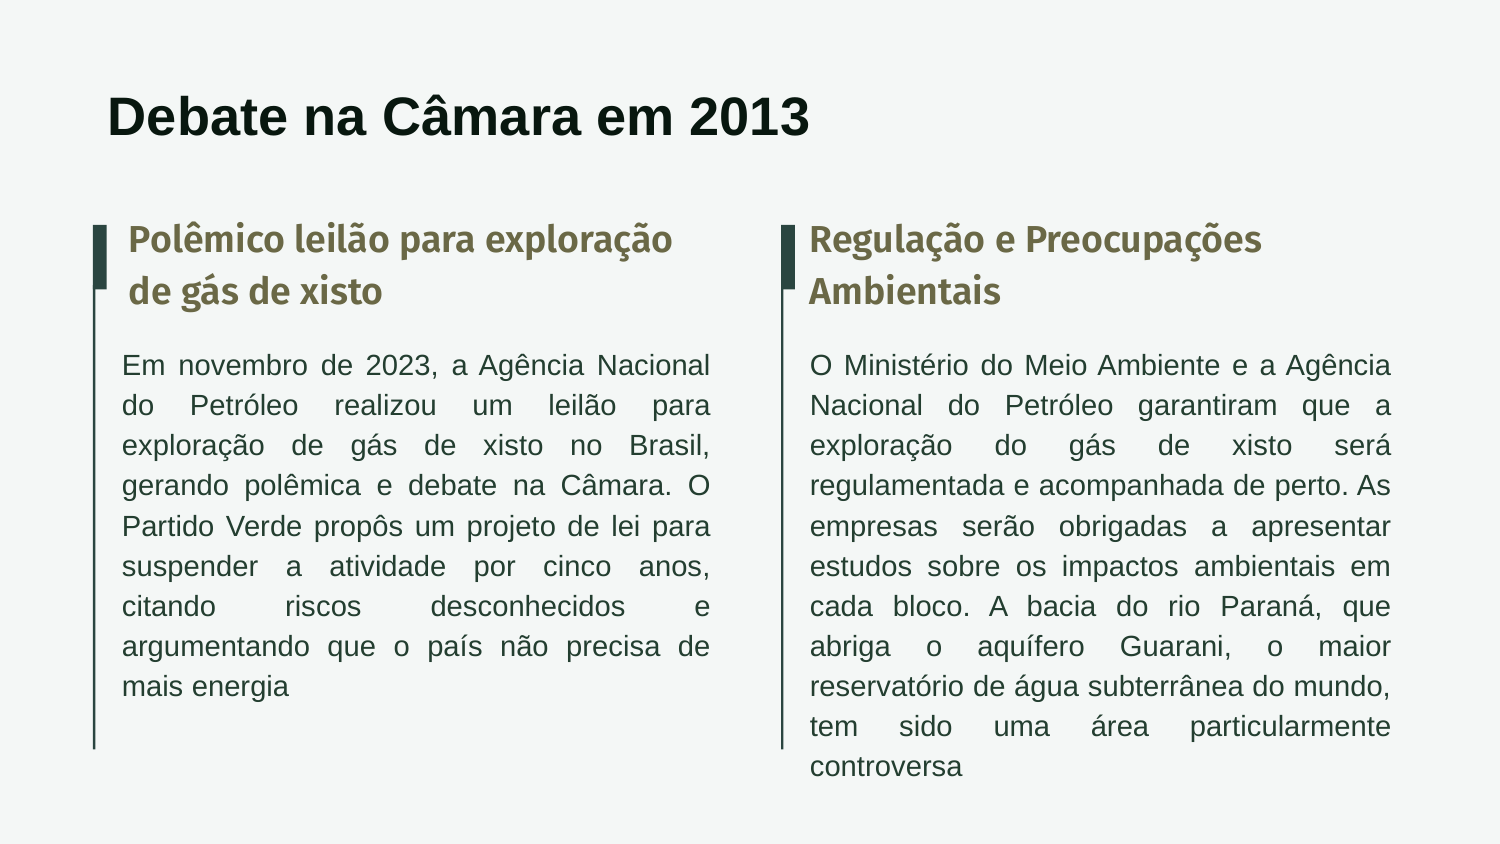

# Debate na Câmara em 2013
Polêmico leilão para exploração de gás de xisto
Regulação e Preocupações Ambientais
Em novembro de 2023, a Agência Nacional do Petróleo realizou um leilão para exploração de gás de xisto no Brasil, gerando polêmica e debate na Câmara. O Partido Verde propôs um projeto de lei para suspender a atividade por cinco anos, citando riscos desconhecidos e argumentando que o país não precisa de mais energia
O Ministério do Meio Ambiente e a Agência Nacional do Petróleo garantiram que a exploração do gás de xisto será regulamentada e acompanhada de perto. As empresas serão obrigadas a apresentar estudos sobre os impactos ambientais em cada bloco. A bacia do rio Paraná, que abriga o aquífero Guarani, o maior reservatório de água subterrânea do mundo, tem sido uma área particularmente controversa